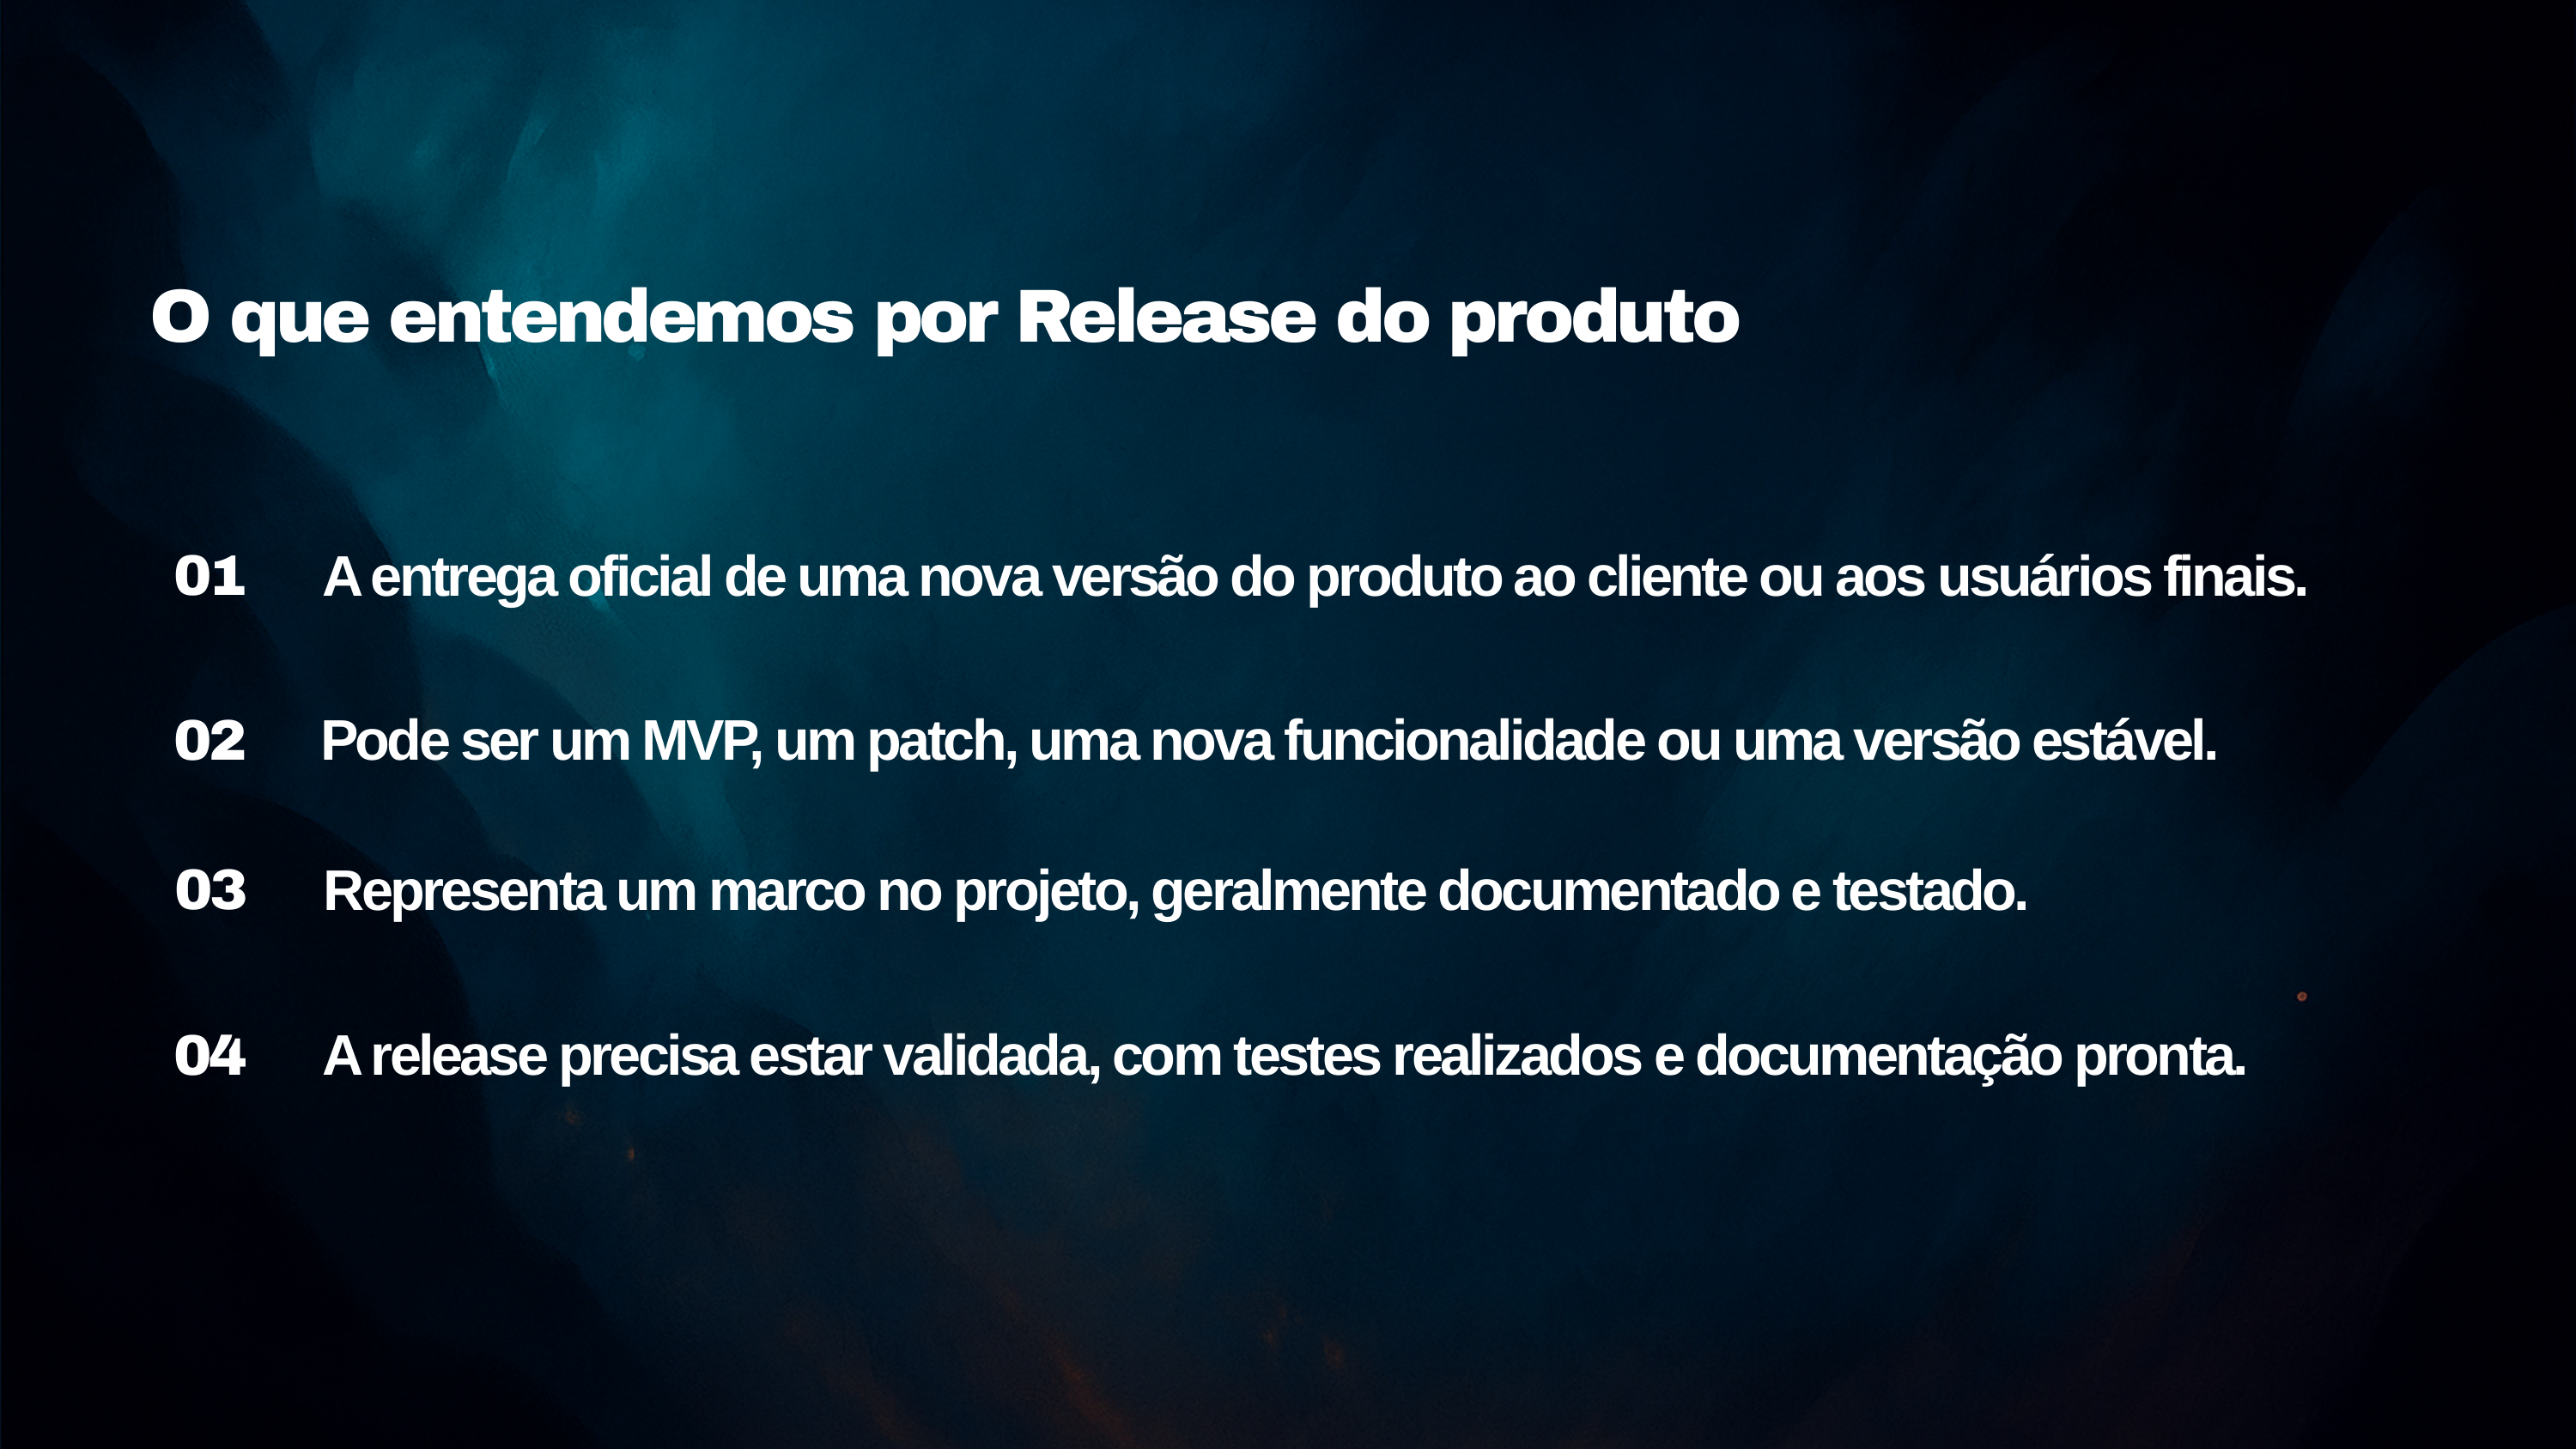

O que entendemos por Release do produto
01
A entrega oficial de uma nova versão do produto ao cliente ou aos usuários finais.
02
Pode ser um MVP, um patch, uma nova funcionalidade ou uma versão estável.
03
Representa um marco no projeto, geralmente documentado e testado.
04
A release precisa estar validada, com testes realizados e documentação pronta.